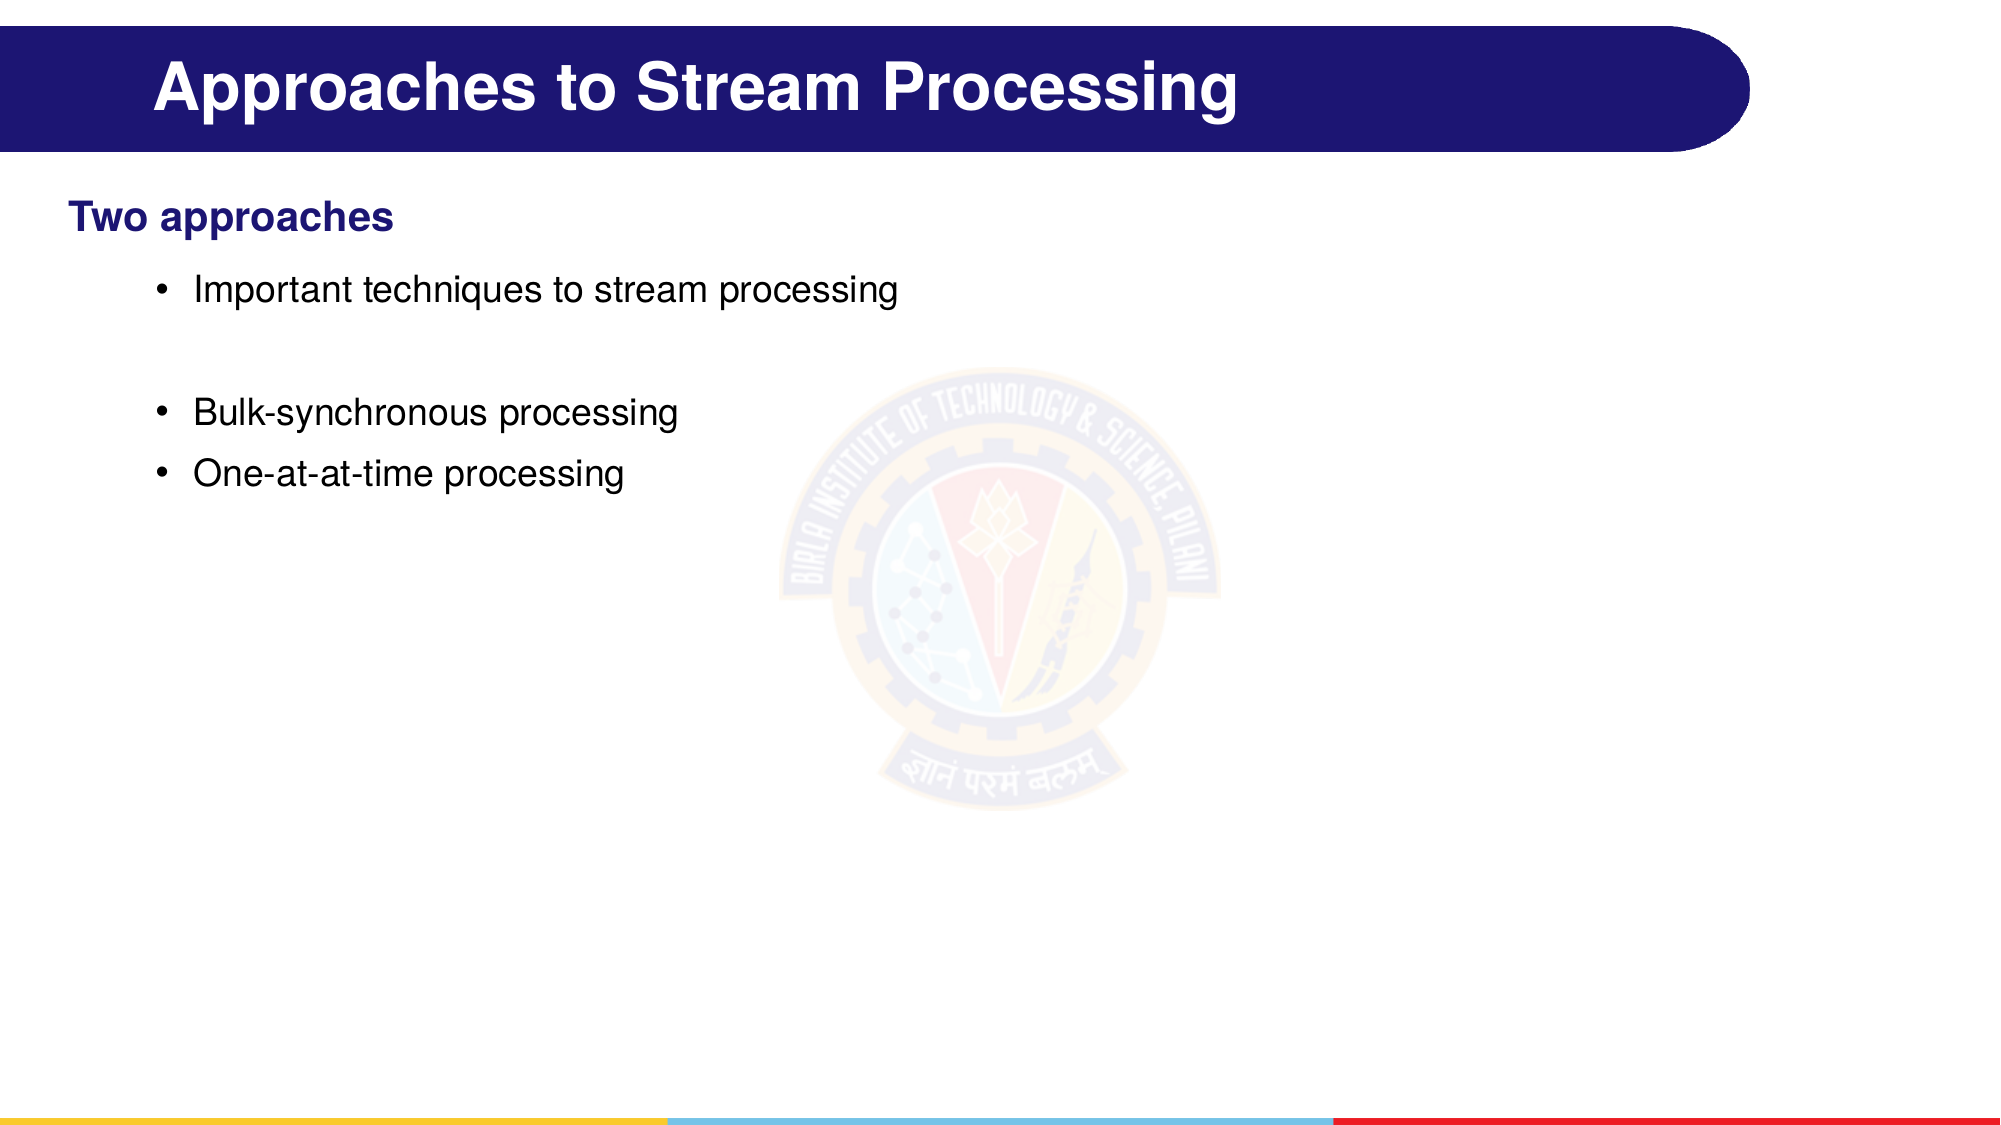

# Approaches to Stream Processing
Two approaches
Important techniques to stream processing

Bulk-synchronous processing
One-at-at-time processing